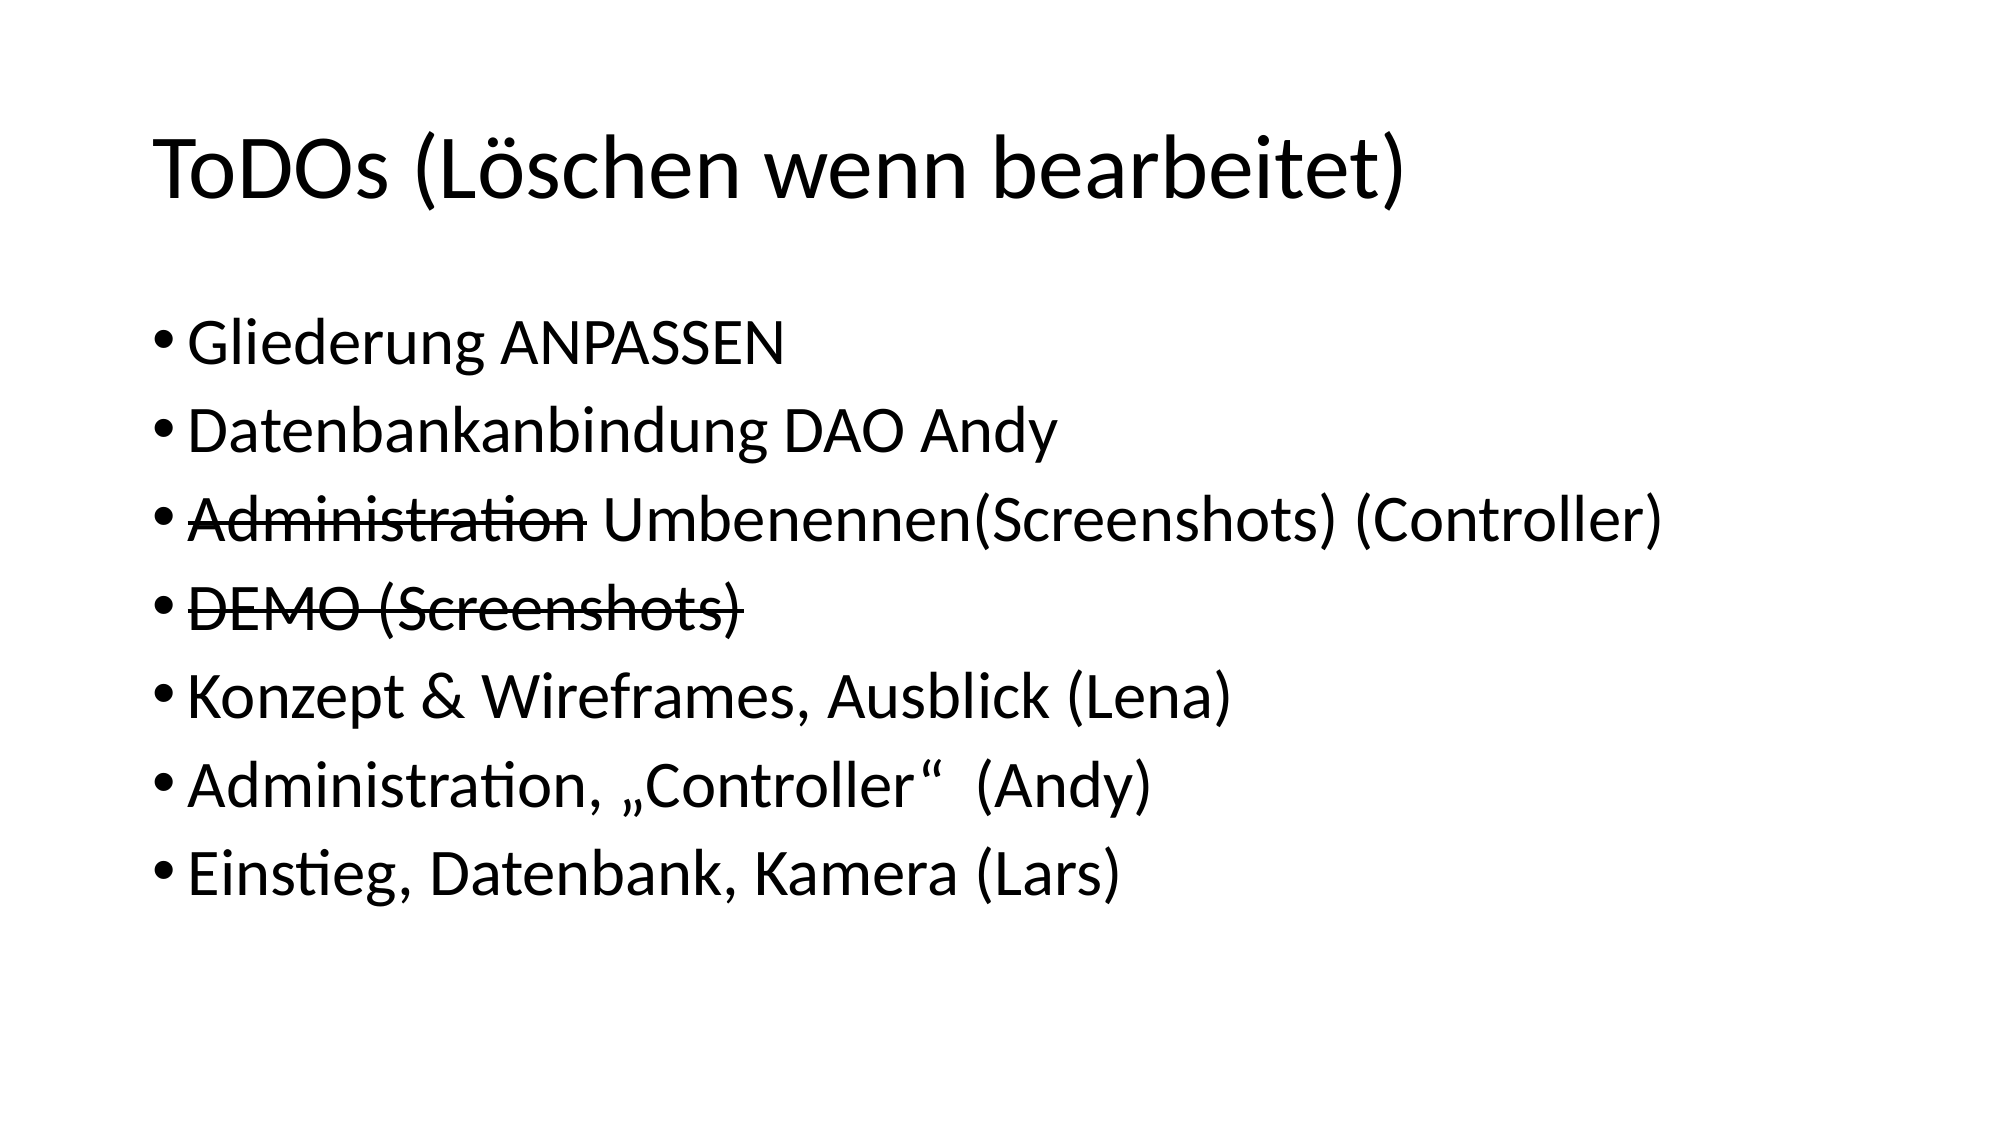

# ToDOs (Löschen wenn bearbeitet)
Gliederung ANPASSEN
Datenbankanbindung DAO Andy
Administration Umbenennen(Screenshots) (Controller)
DEMO (Screenshots)
Konzept & Wireframes, Ausblick (Lena)
Administration, „Controller“  (Andy)
Einstieg, Datenbank, Kamera (Lars)